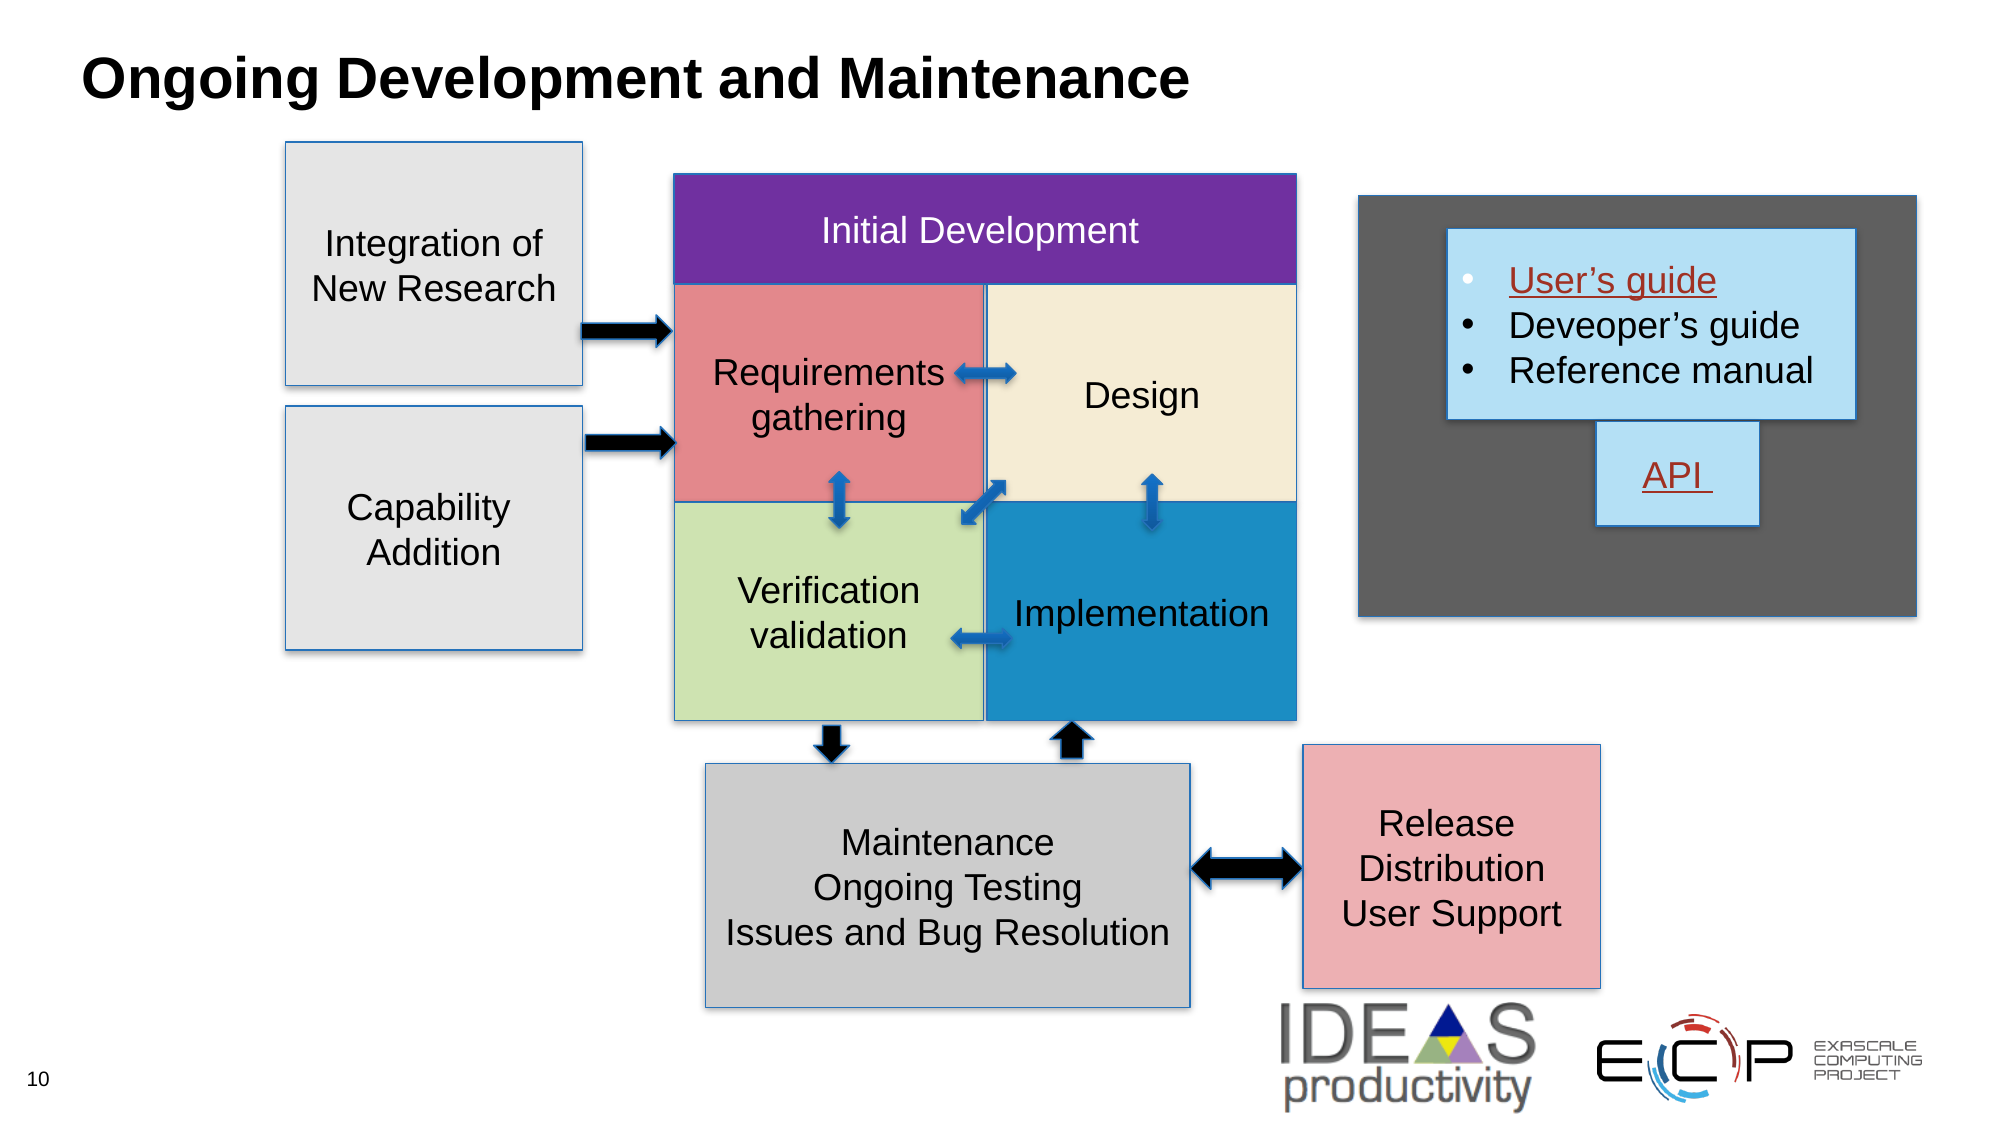

# Ongoing Development and Maintenance
Integration of New Research
Initial Development

User’s guide
Deveoper’s guide
Reference manual
Requirements gathering
Design

Capability
Addition
API

Verification validation
Implementation

Release
Distribution
User Support
Maintenance
Ongoing Testing
Issues and Bug Resolution